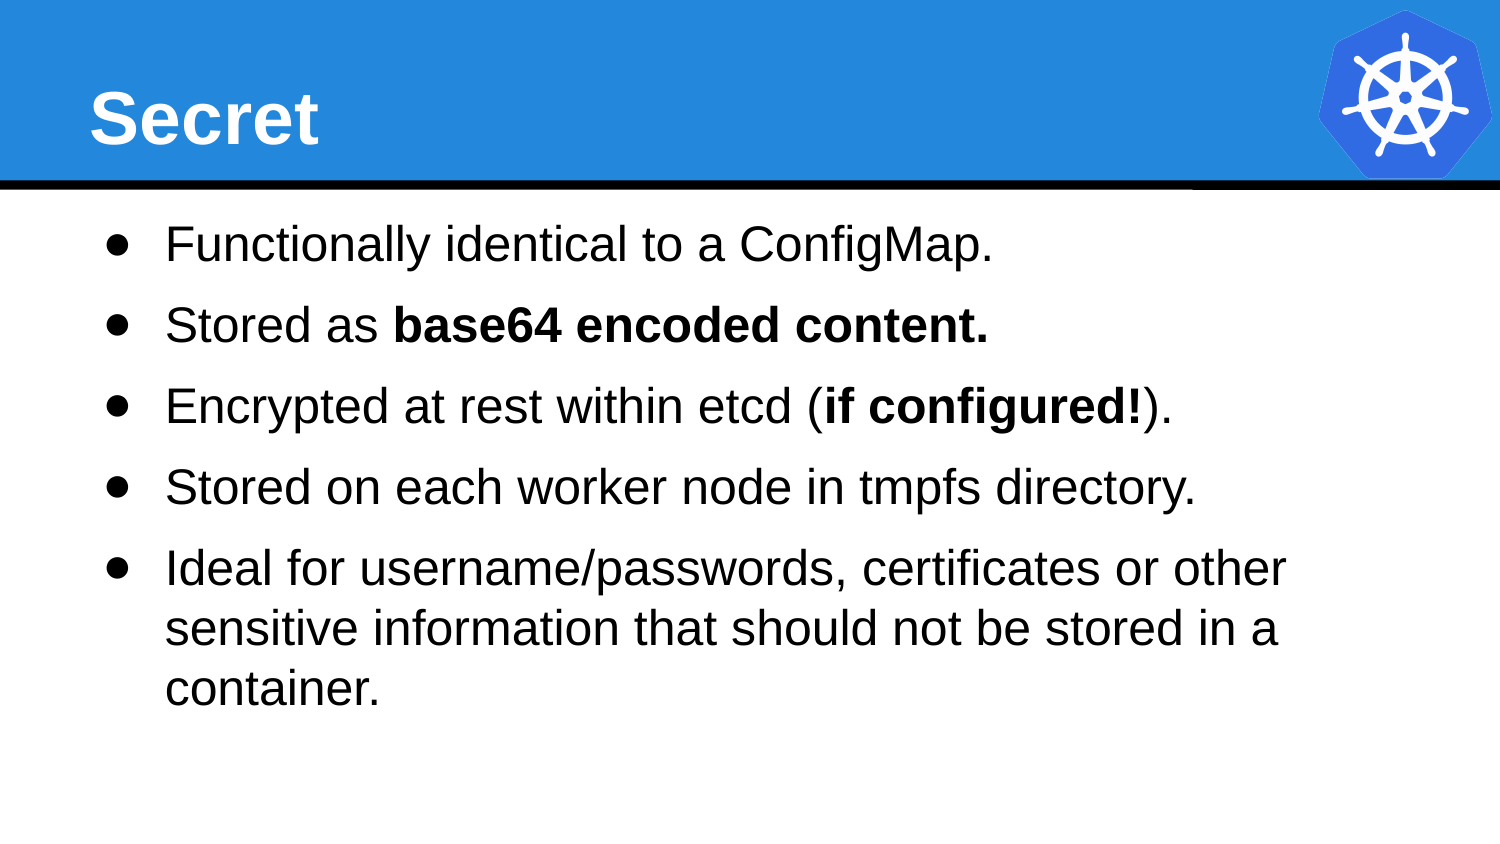

Secret
Functionally identical to a ConfigMap.
Stored as base64 encoded content.
Encrypted at rest within etcd (if configured!).
Stored on each worker node in tmpfs directory.
Ideal for username/passwords, certificates or other sensitive information that should not be stored in a container.